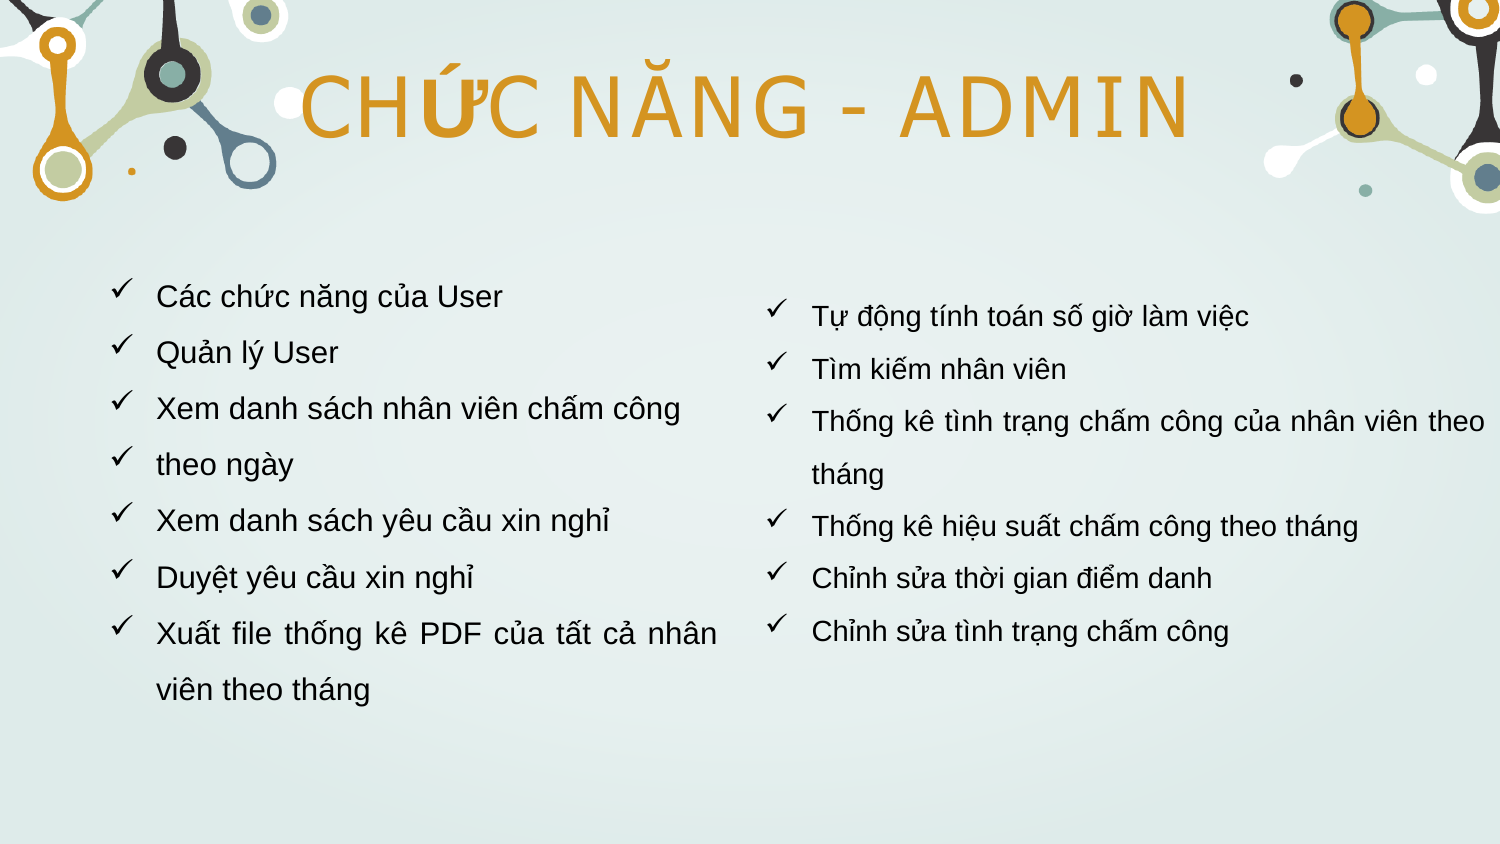

# CHỨC NĂNG - ADMIN
Các chức năng của User
Quản lý User
Xem danh sách nhân viên chấm công
theo ngày
Xem danh sách yêu cầu xin nghỉ
Duyệt yêu cầu xin nghỉ
Xuất file thống kê PDF của tất cả nhân viên theo tháng
Tự động tính toán số giờ làm việc
Tìm kiếm nhân viên
Thống kê tình trạng chấm công của nhân viên theo tháng
Thống kê hiệu suất chấm công theo tháng
Chỉnh sửa thời gian điểm danh
Chỉnh sửa tình trạng chấm công